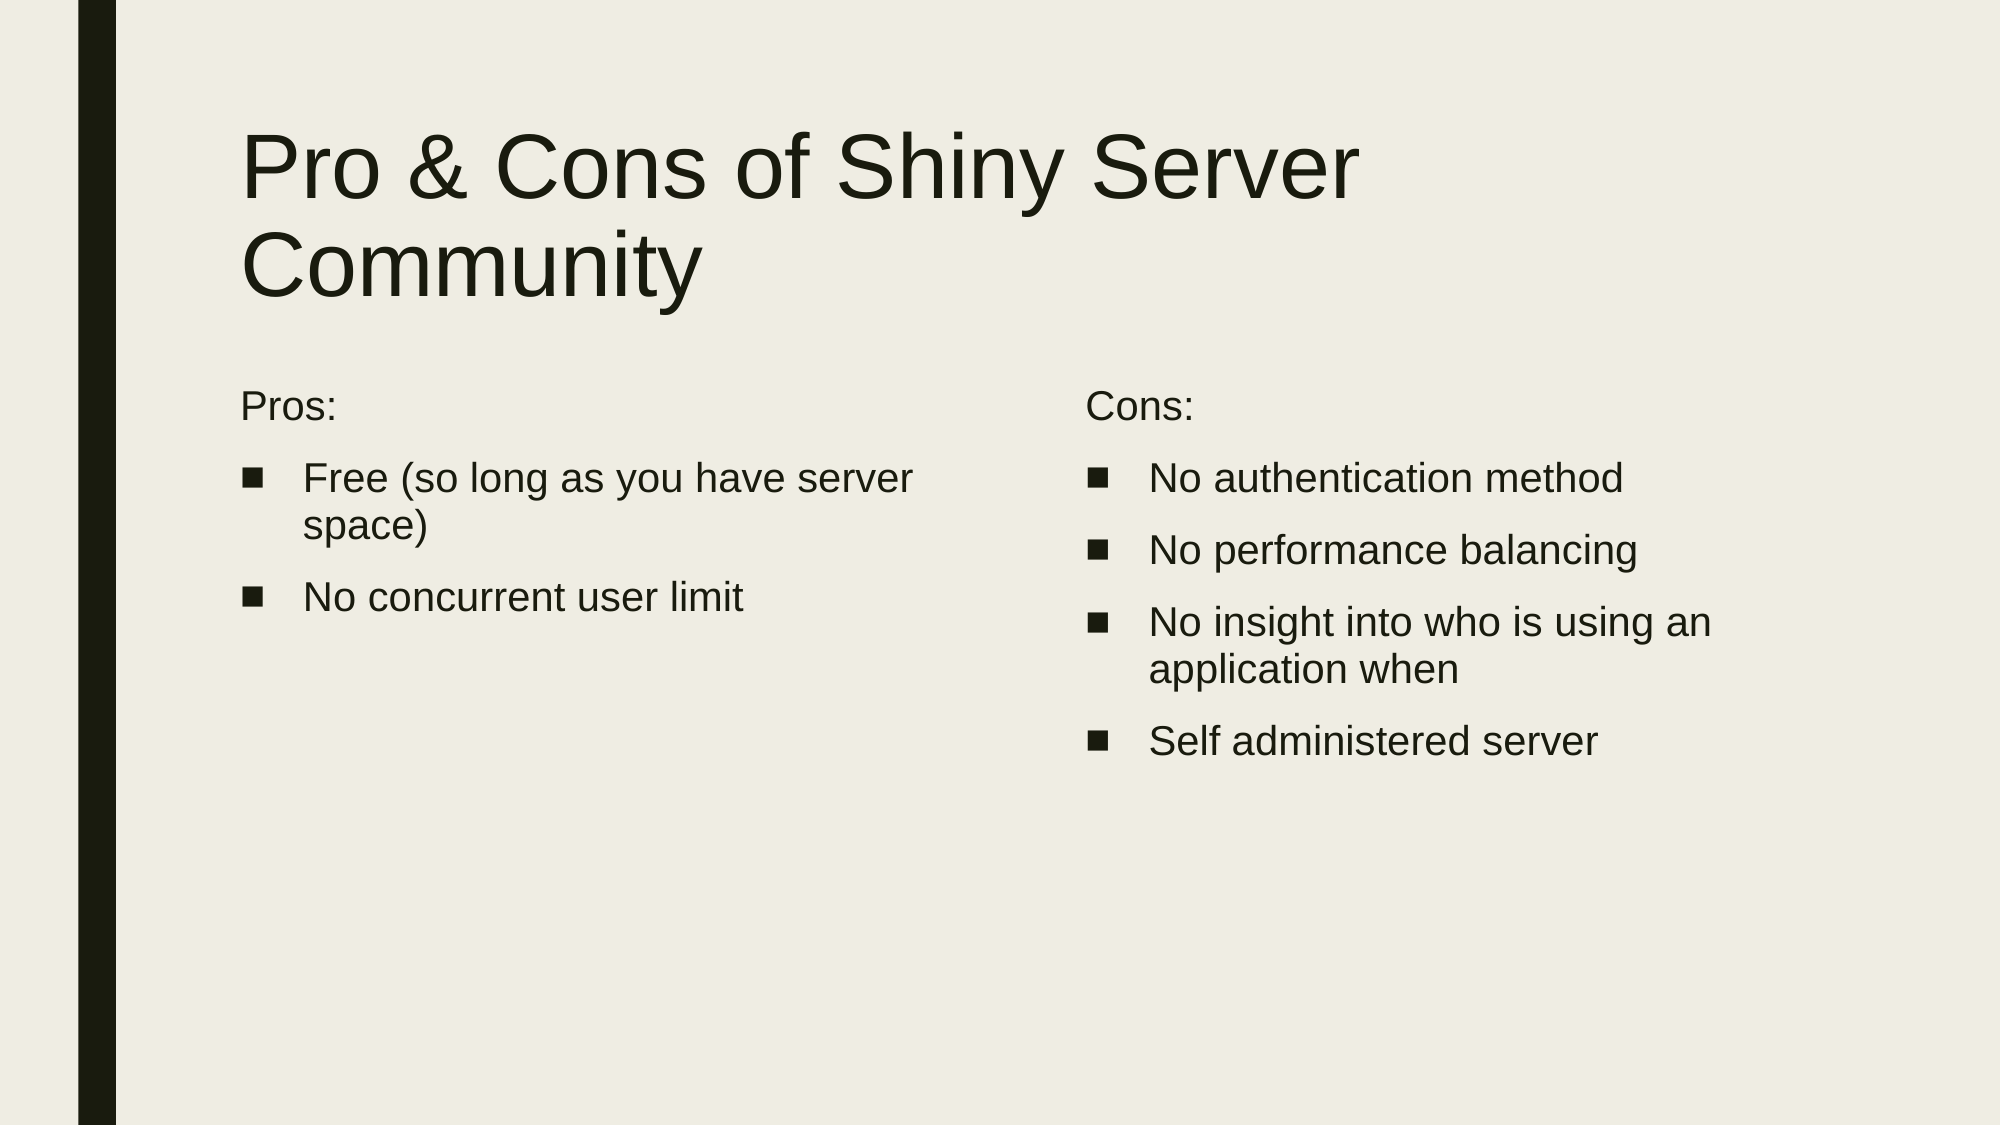

# Pro & Cons of Shiny Server Community
Pros:
Free (so long as you have server space)
No concurrent user limit

Cons:
No authentication method
No performance balancing
No insight into who is using an application when
Self administered server